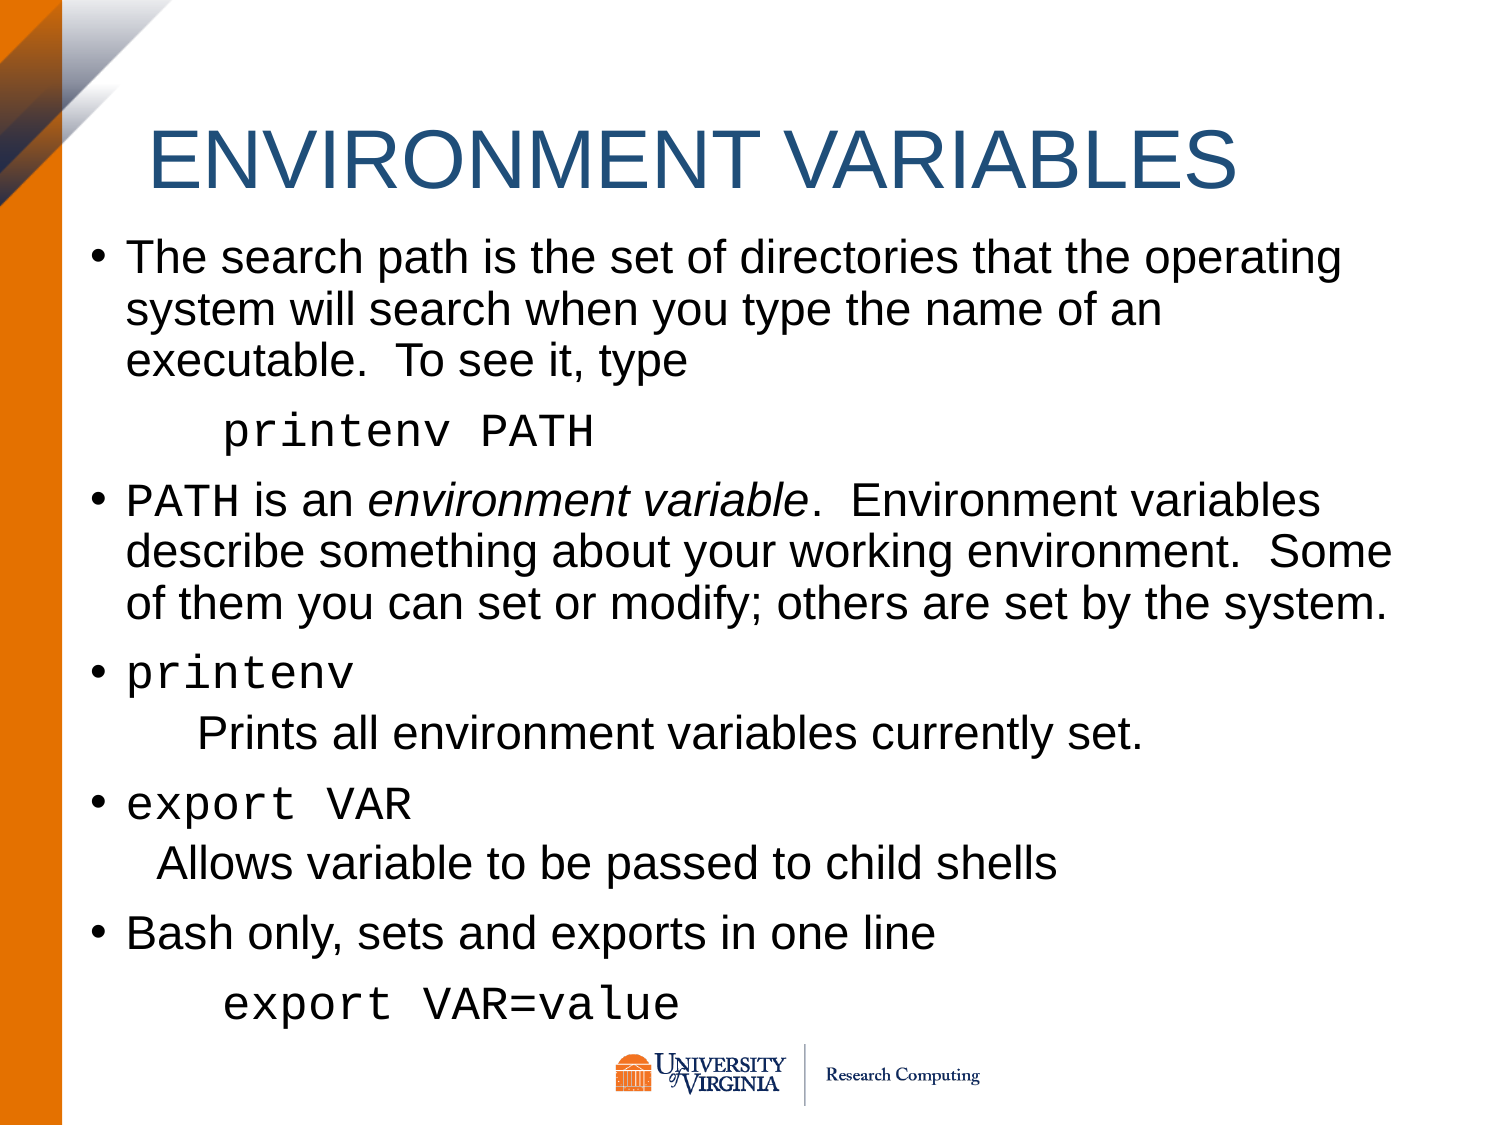

# Environment Variables
The search path is the set of directories that the operating system will search when you type the name of an executable.  To see it, type
	printenv PATH
PATH is an environment variable.  Environment variables describe something about your working environment.  Some of them you can set or modify; others are set by the system.
printenv
Prints all environment variables currently set.
export VAR
     Allows variable to be passed to child shells
Bash only, sets and exports in one line
	export VAR=value